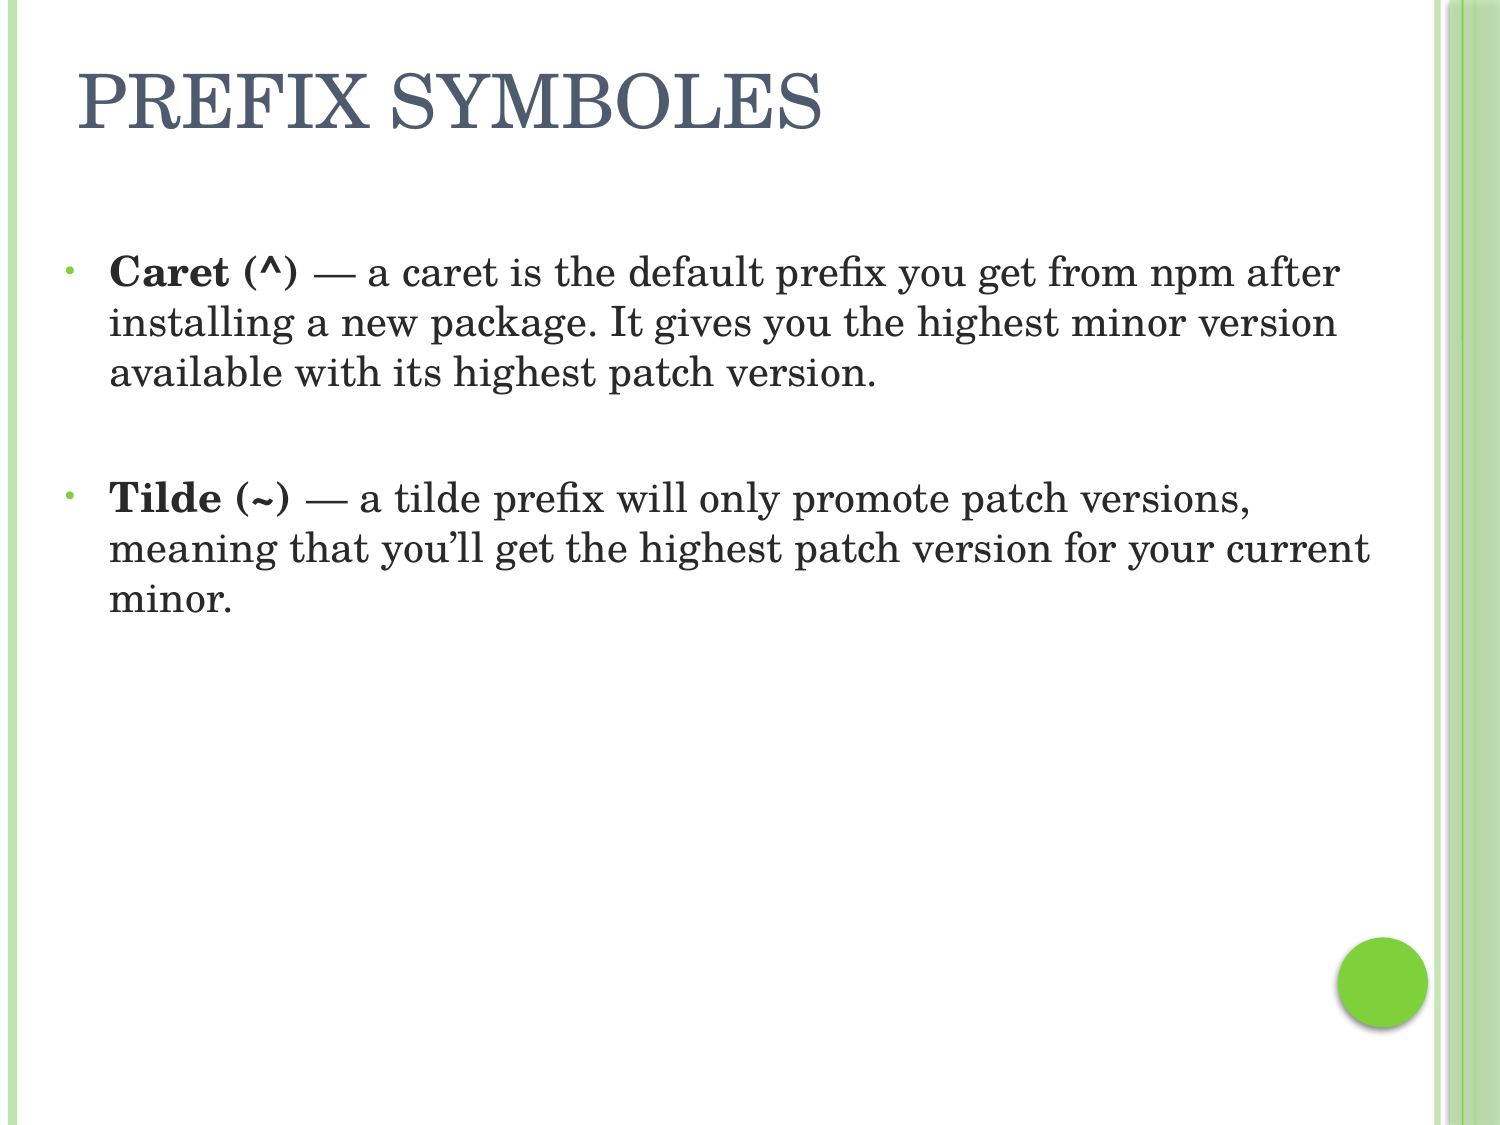

# Prefix symboles

Caret (^) — a caret is the default prefix you get from npm after installing a new package. It gives you the highest minor version available with its highest patch version.

Tilde (~) — a tilde prefix will only promote patch versions, meaning that you’ll get the highest patch version for your current minor.